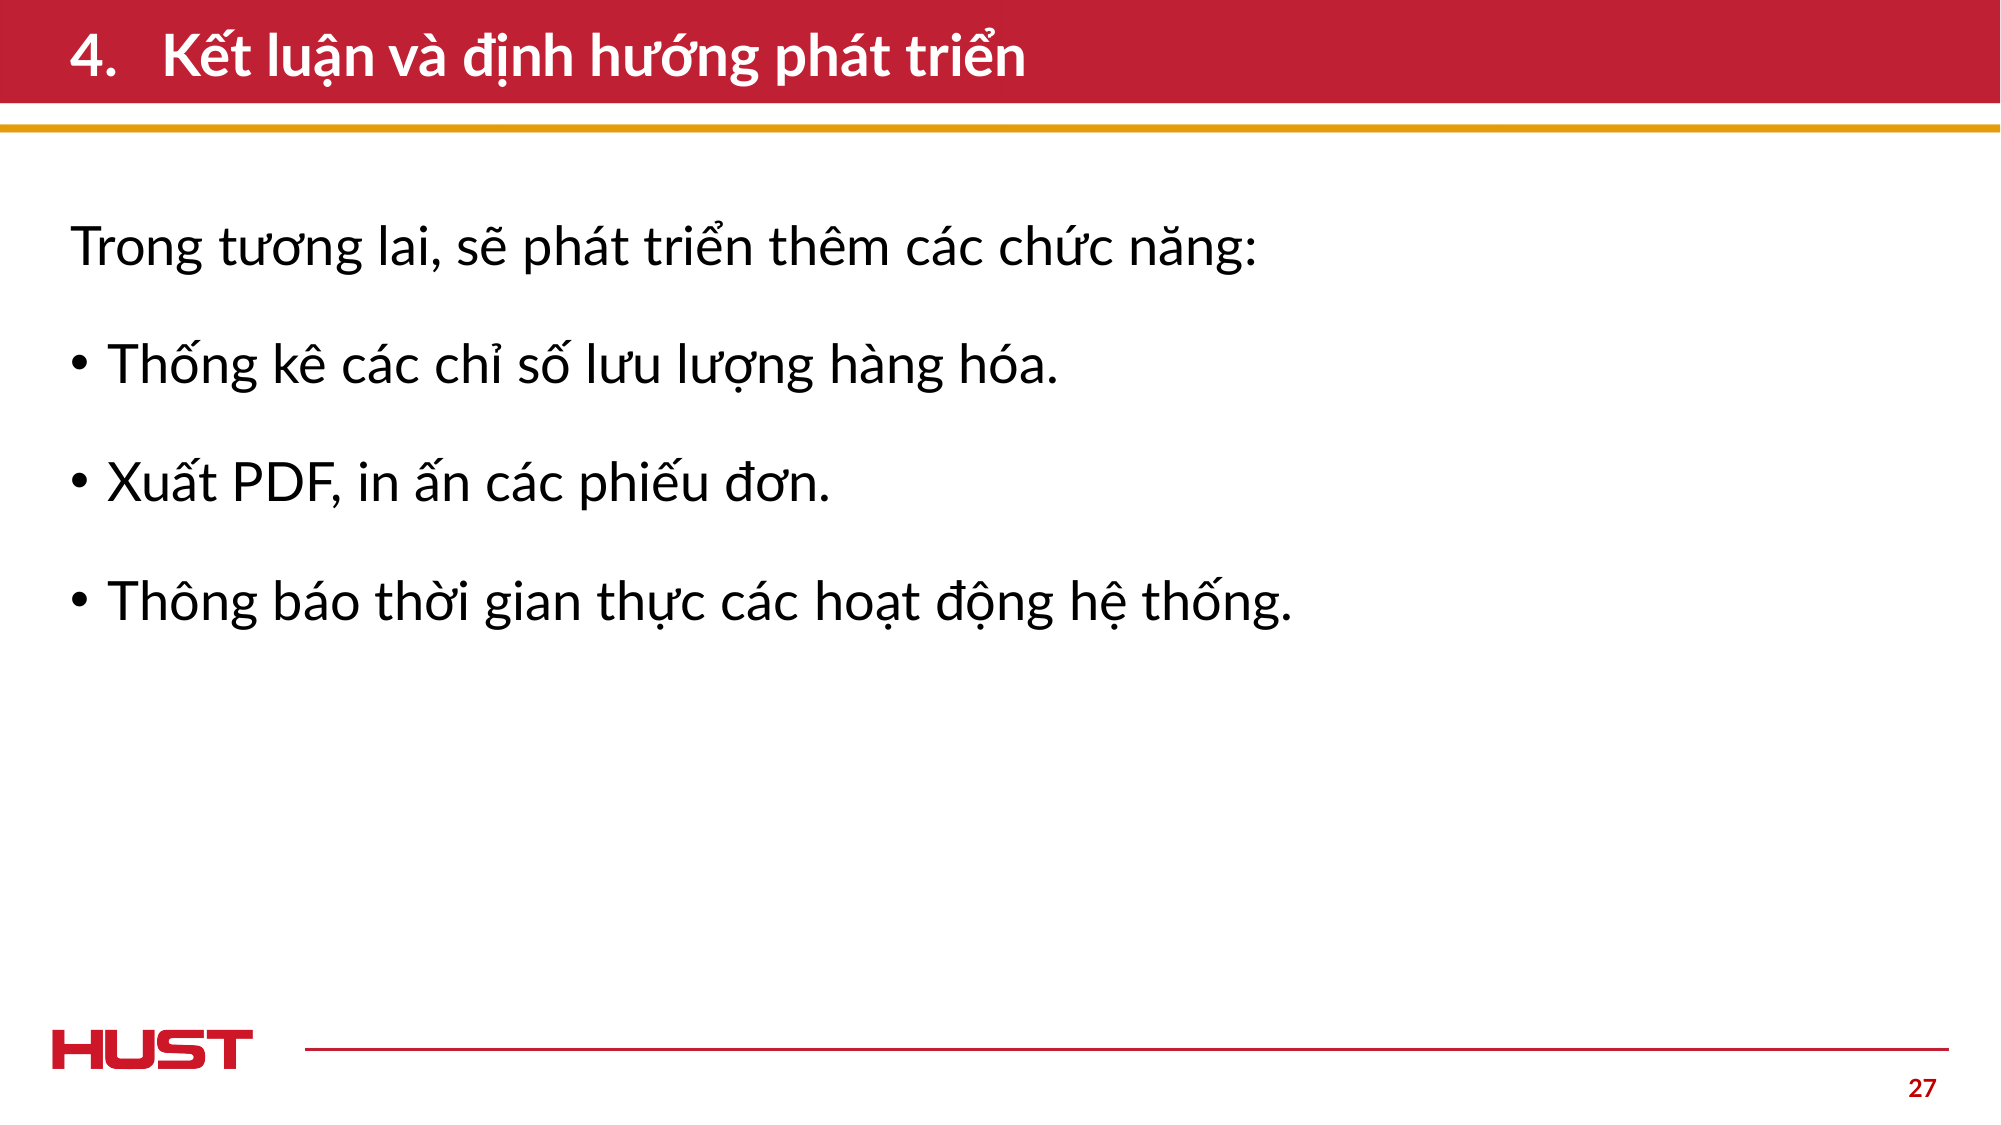

# 4. Kết luận và định hướng phát triển

Trong tương lai, sẽ phát triển thêm các chức năng:
Thống kê các chỉ số lưu lượng hàng hóa.
Xuất PDF, in ấn các phiếu đơn.
Thông báo thời gian thực các hoạt động hệ thống.
27